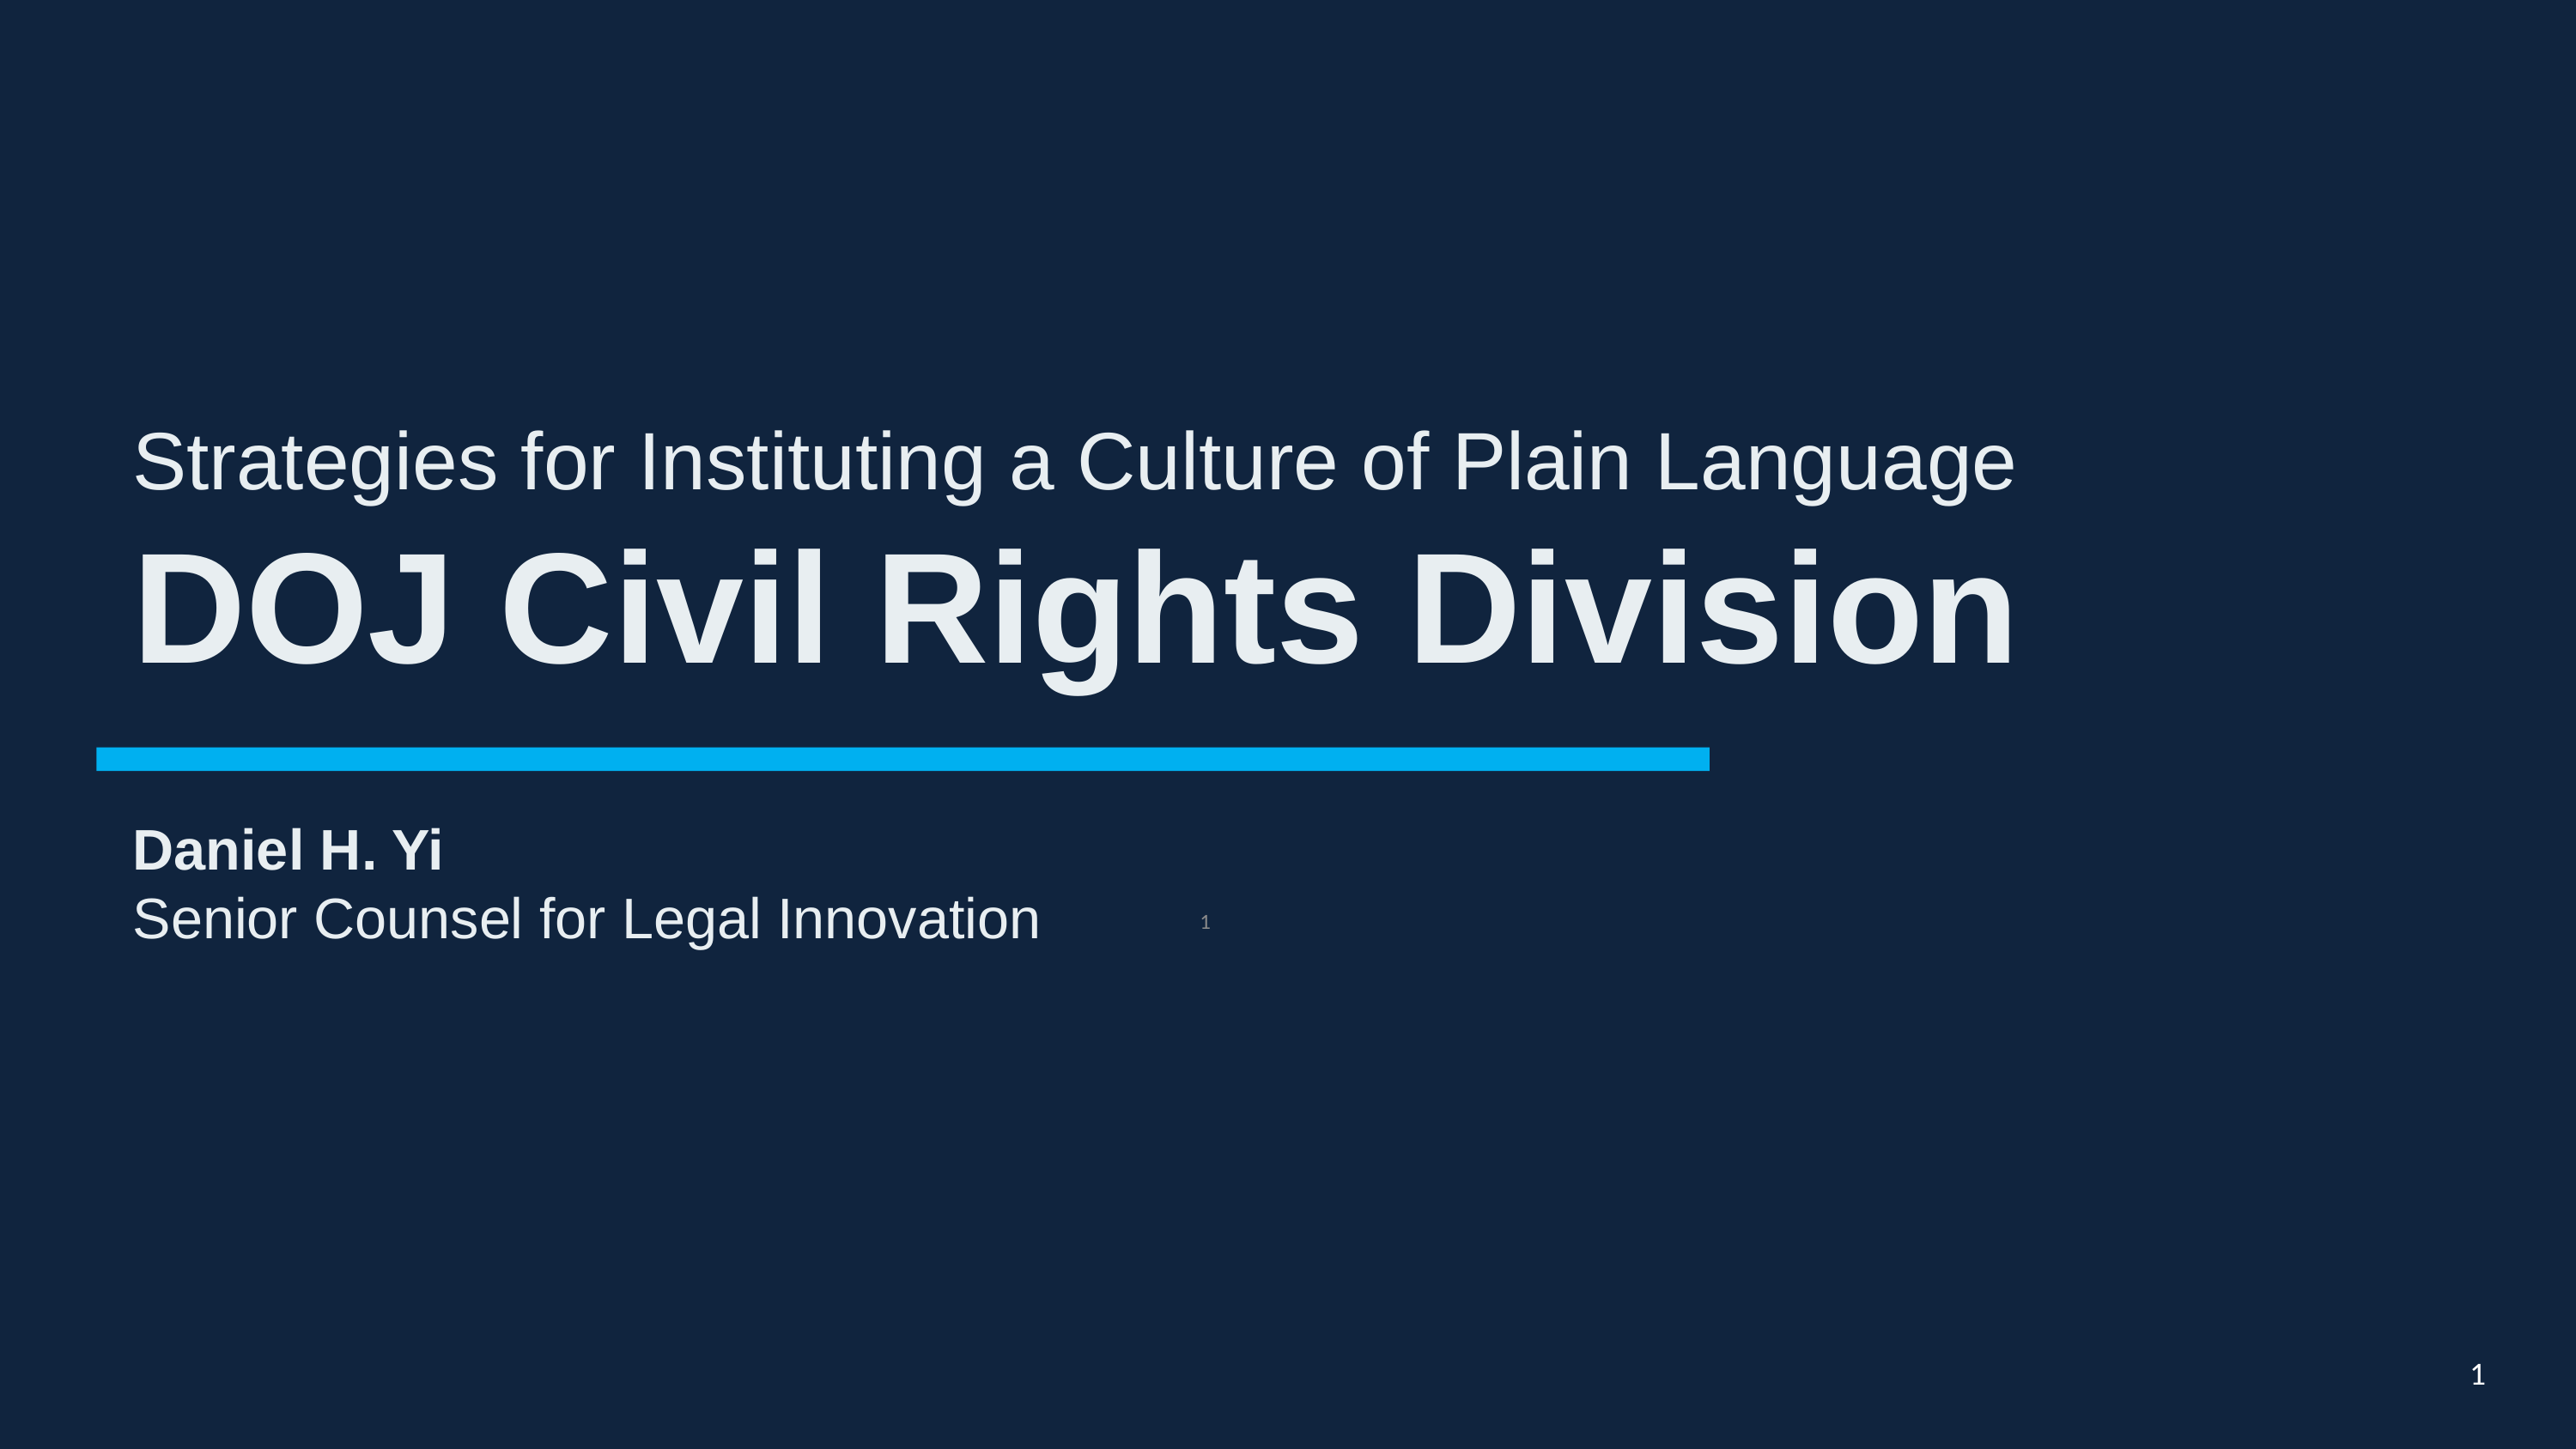

Strategies for Instituting a Culture of Plain Language
DOJ Civil Rights Division

Daniel H. Yi
Senior Counsel for Legal Innovation
1
1